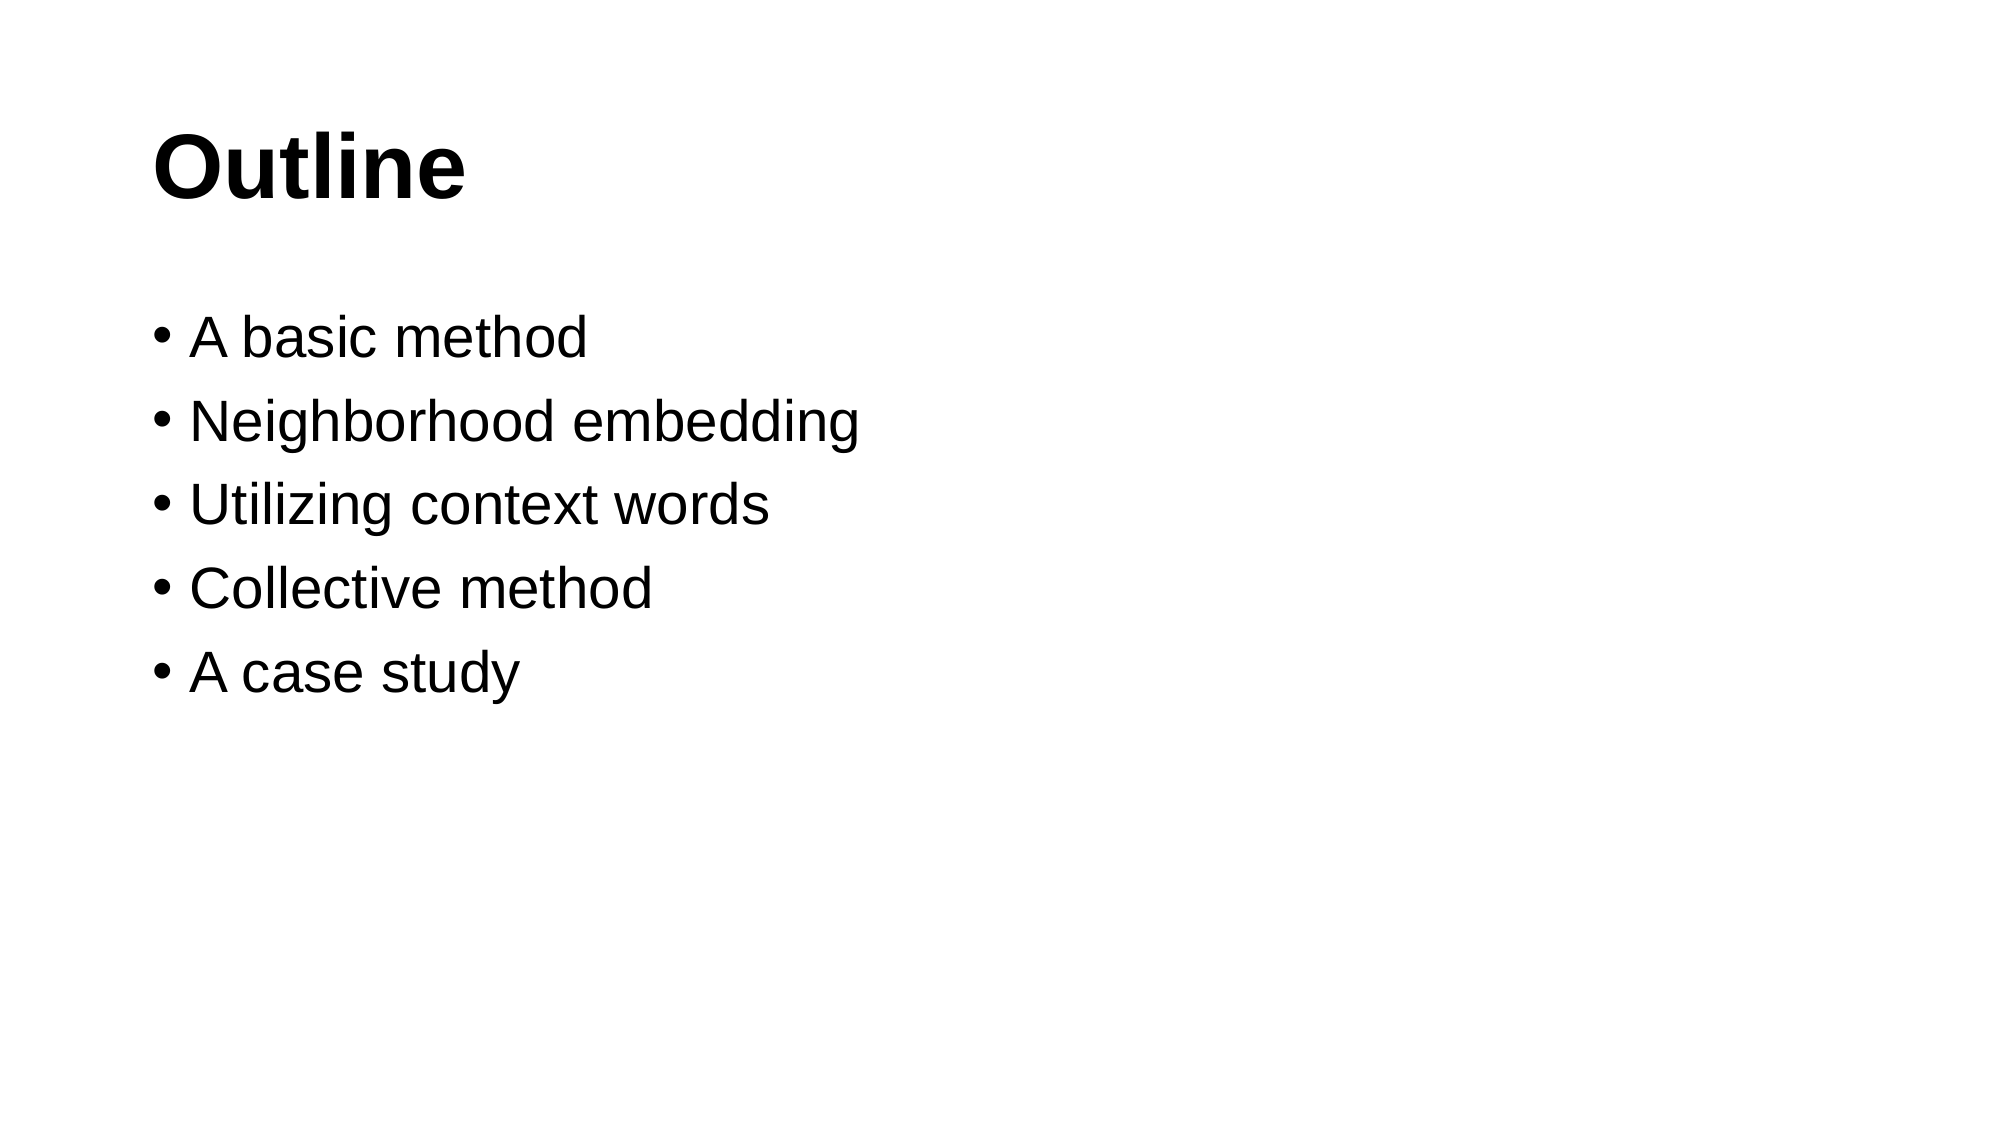

# Outline
A basic method
Neighborhood embedding
Utilizing context words
Collective method
A case study